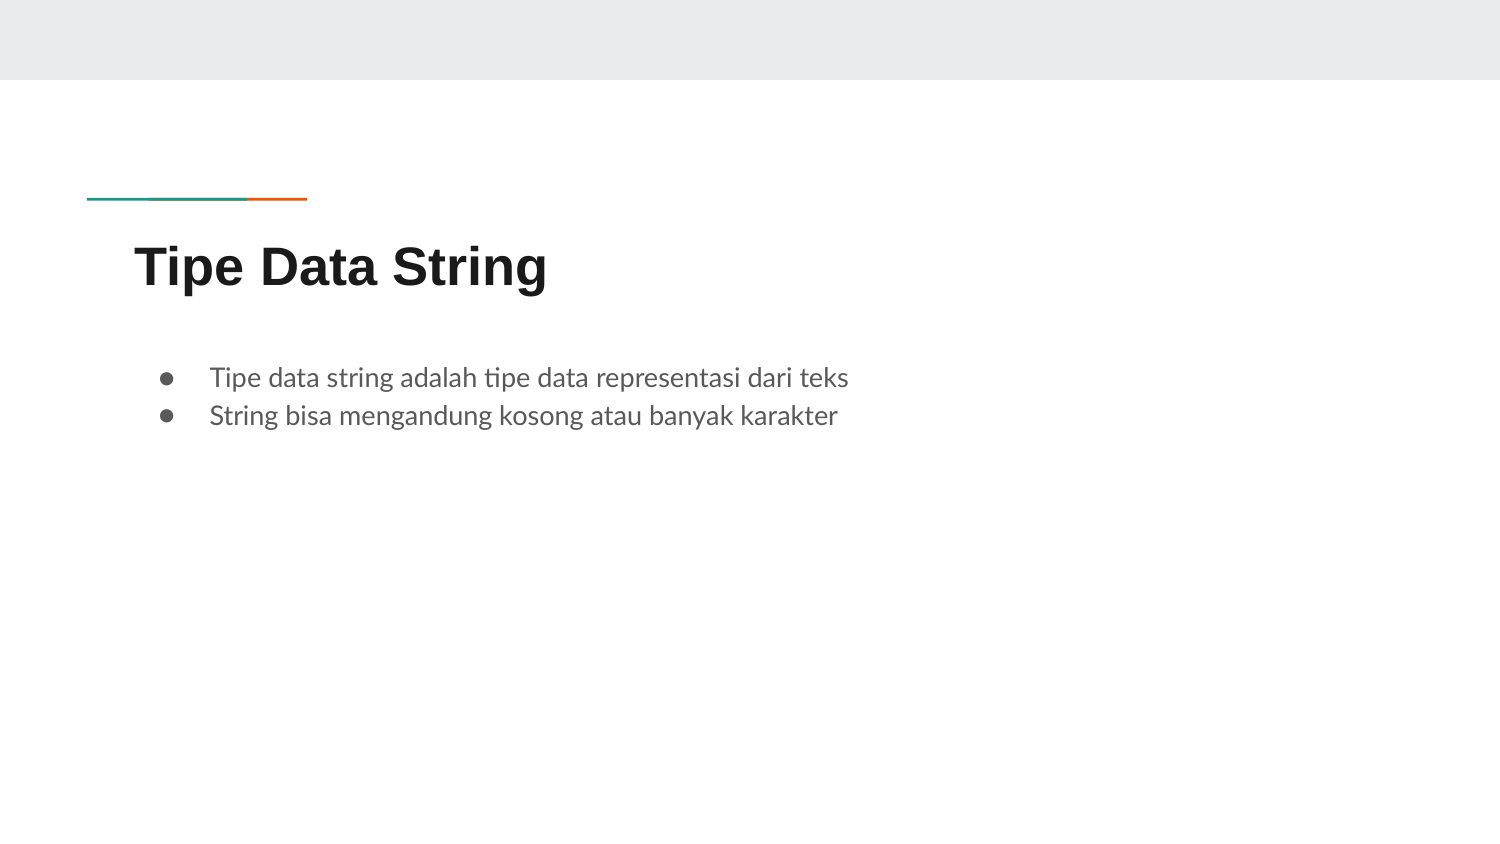

# Tipe Data String
Tipe data string adalah tipe data representasi dari teks
String bisa mengandung kosong atau banyak karakter